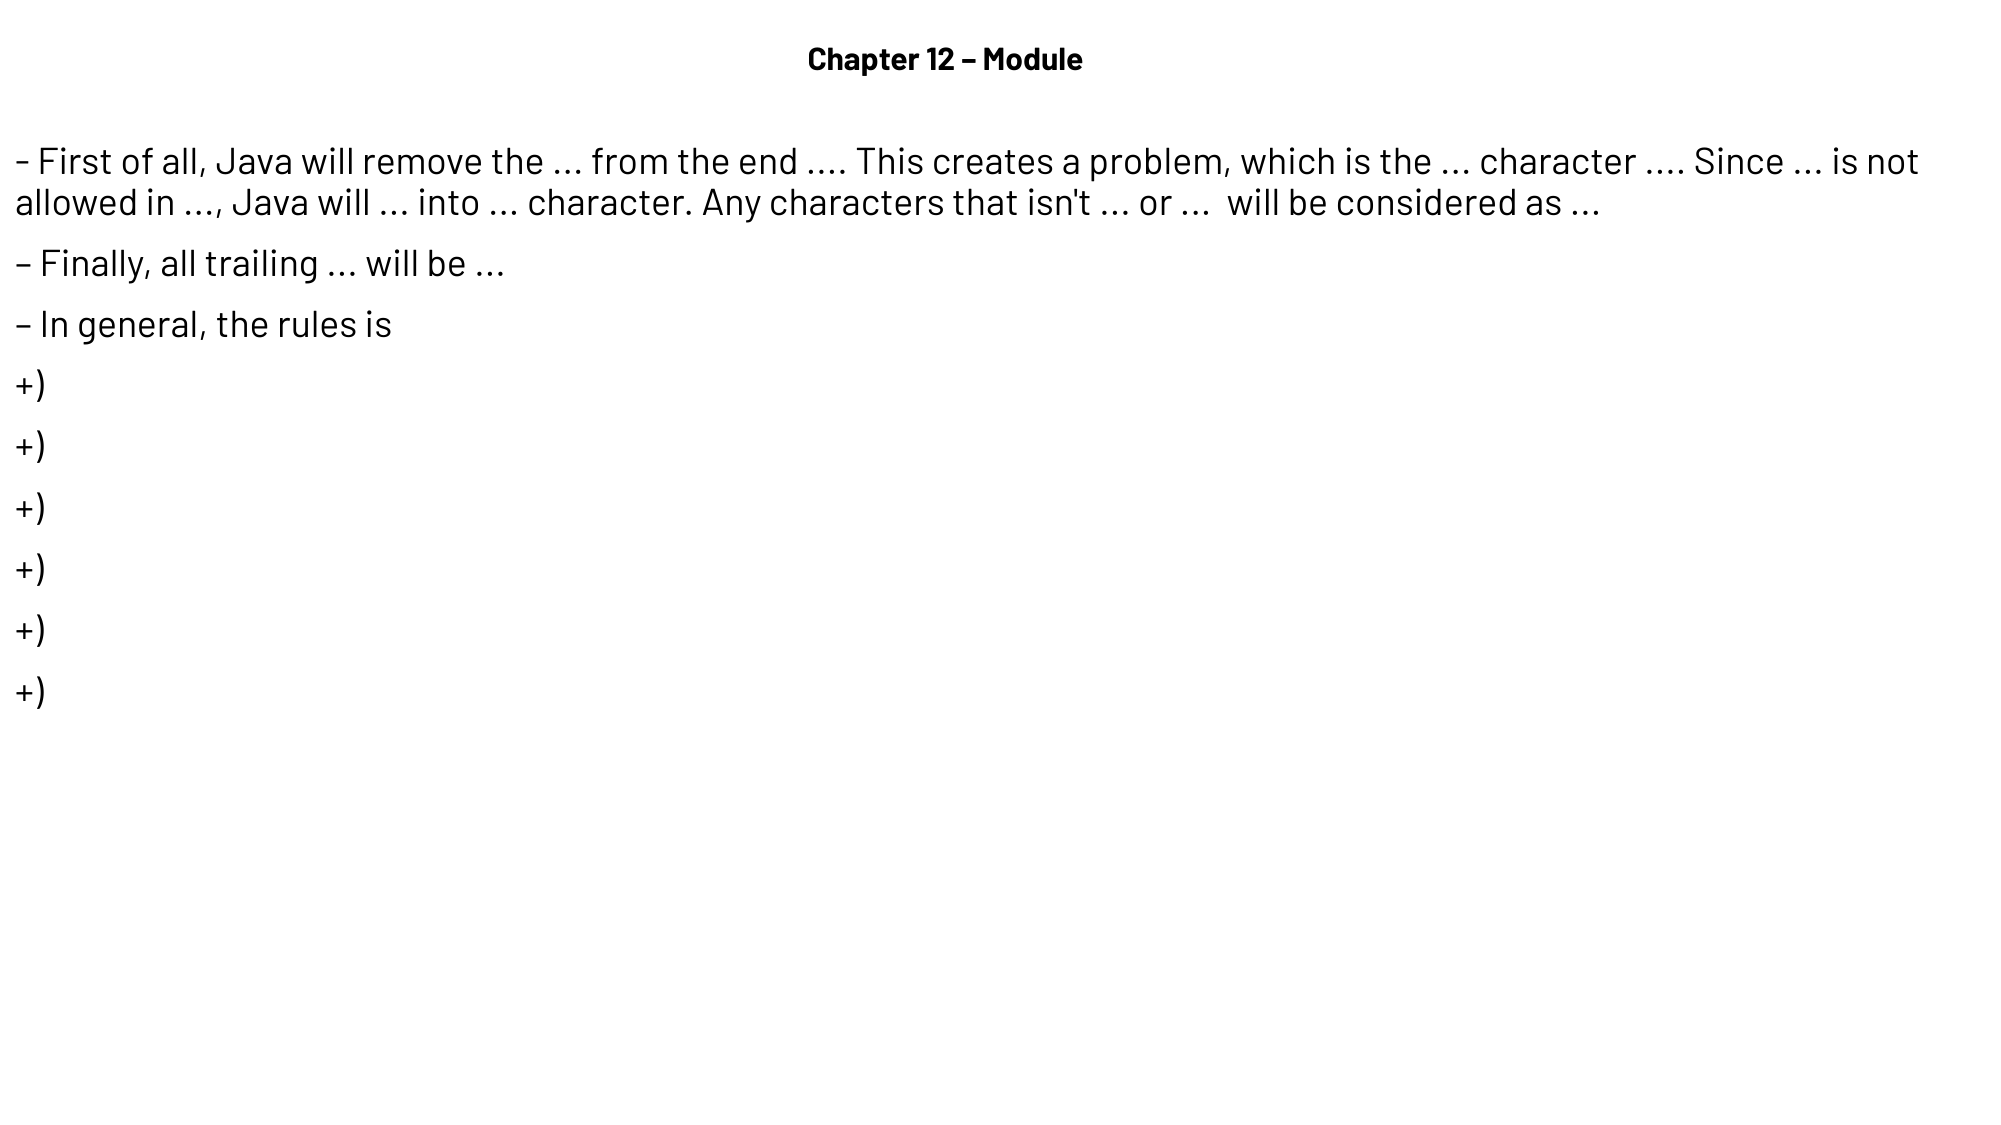

Chapter 12 – Module
- First of all, Java will remove the ... from the end .... This creates a problem, which is the ... character .... Since ... is not allowed in ..., Java will ... into ... character. Any characters that isn't ... or ...  will be considered as ...
– Finally, all trailing ... will be ...
– In general, the rules is
+)
+)
+)
+)
+)
+)